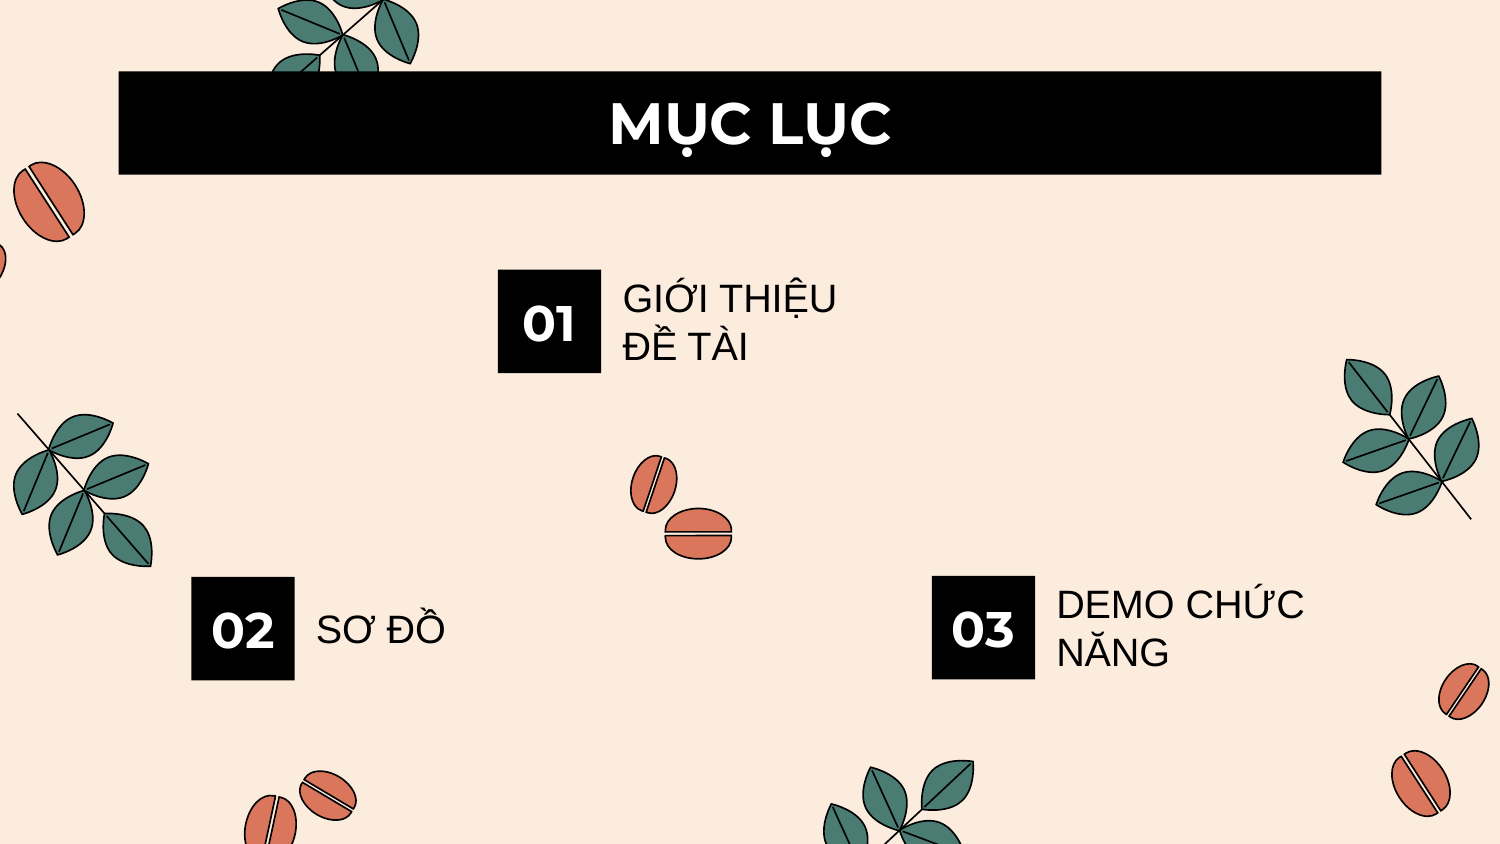

# MỤC LỤC
01
GIỚI THIỆU
ĐỀ TÀI

03
02
DEMO CHỨC NĂNG
SƠ ĐỒ